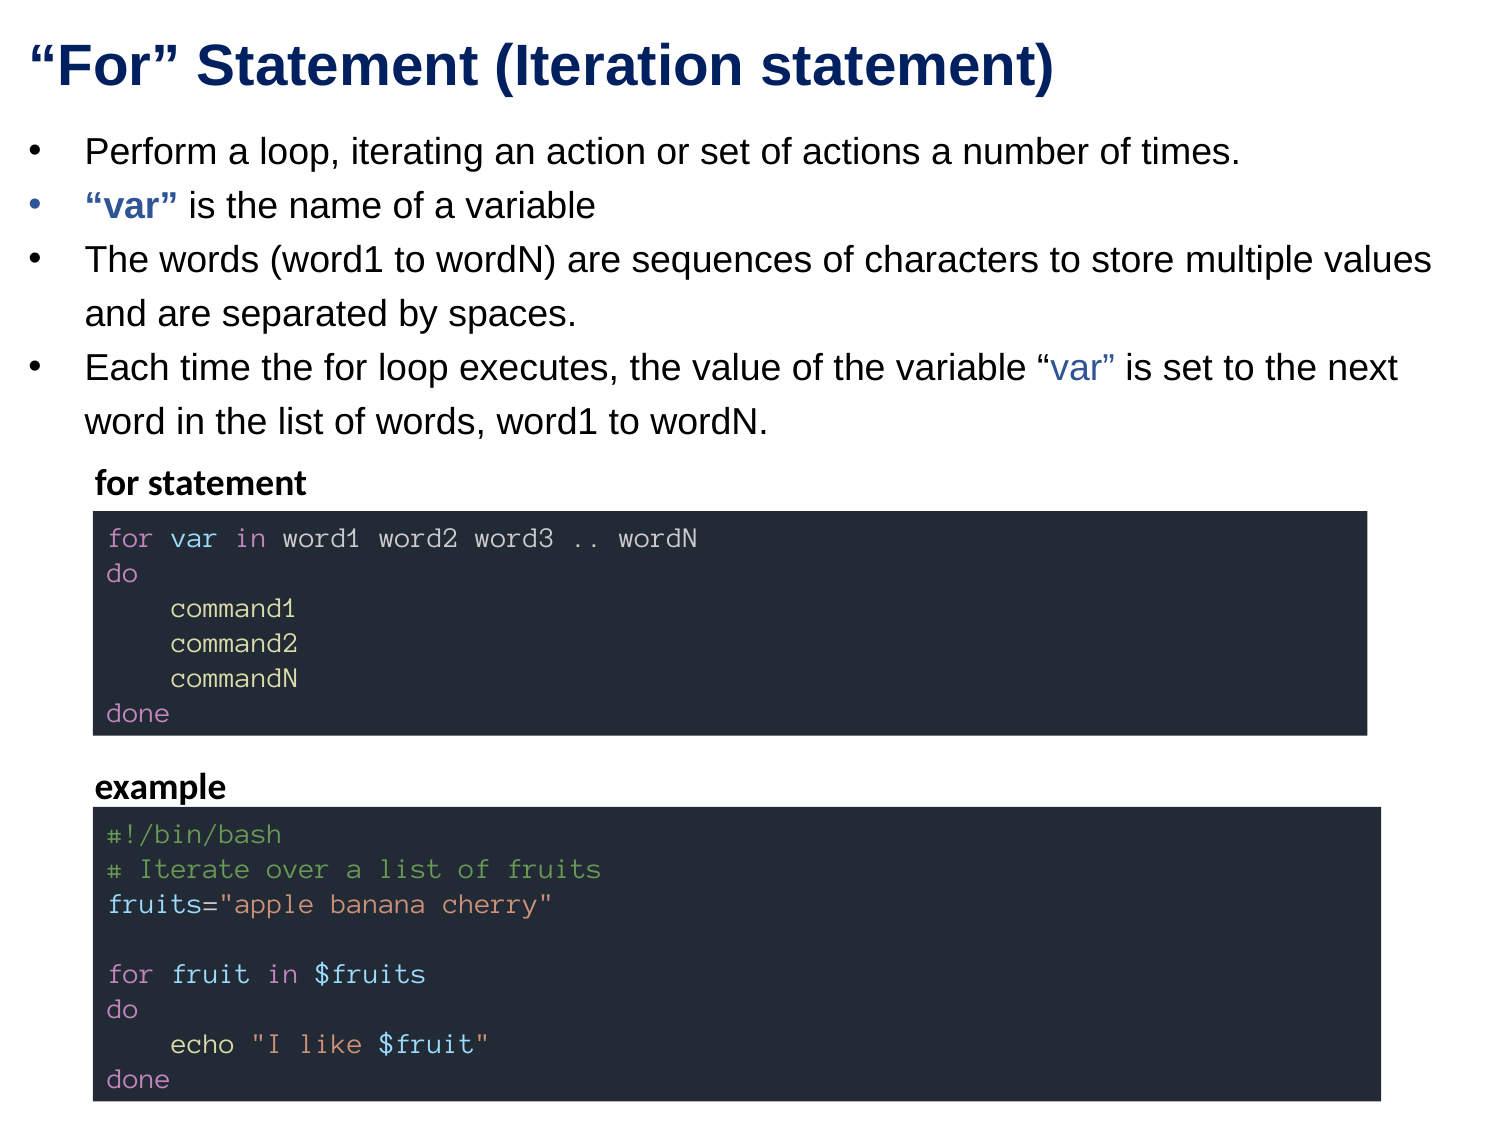

“For” Statement (Iteration statement)
Perform a loop, iterating an action or set of actions a number of times.
“var” is the name of a variable
The words (word1 to wordN) are sequences of characters to store multiple values and are separated by spaces.
Each time the for loop executes, the value of the variable “var” is set to the next word in the list of words, word1 to wordN.
for statement
for var in word1 word2 word3 .. wordN
do
    command1
    command2
    commandN
done
example
#!/bin/bash
# Iterate over a list of fruits
fruits="apple banana cherry"
for fruit in $fruits
do
    echo "I like $fruit"
done